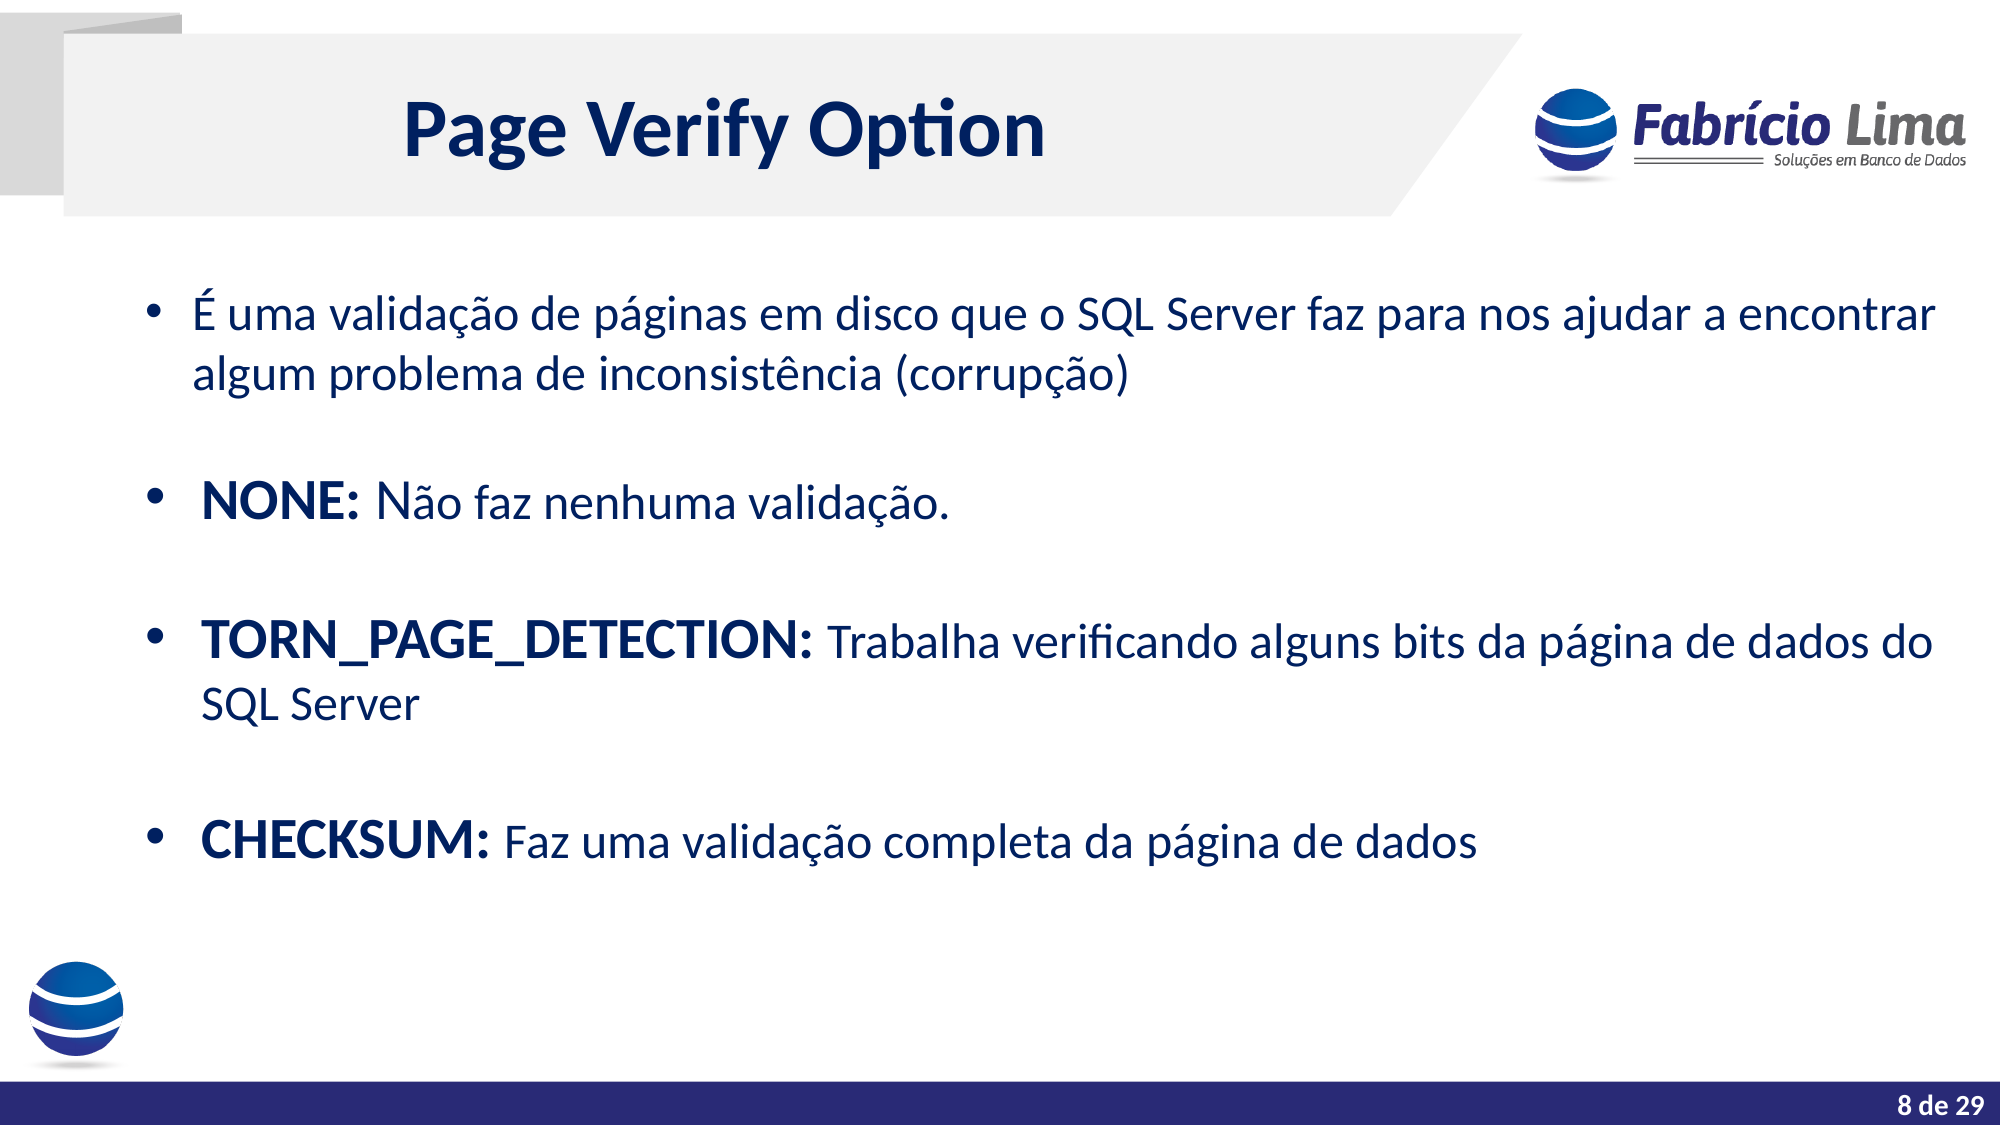

Page Verify Option

É uma validação de páginas em disco que o SQL Server faz para nos ajudar a encontrar algum problema de inconsistência (corrupção)

NONE: Não faz nenhuma validação.

TORN_PAGE_DETECTION: Trabalha verificando alguns bits da página de dados do SQL Server

CHECKSUM: Faz uma validação completa da página de dados
Tarefas do dia a dia de um DBA

8 de 29